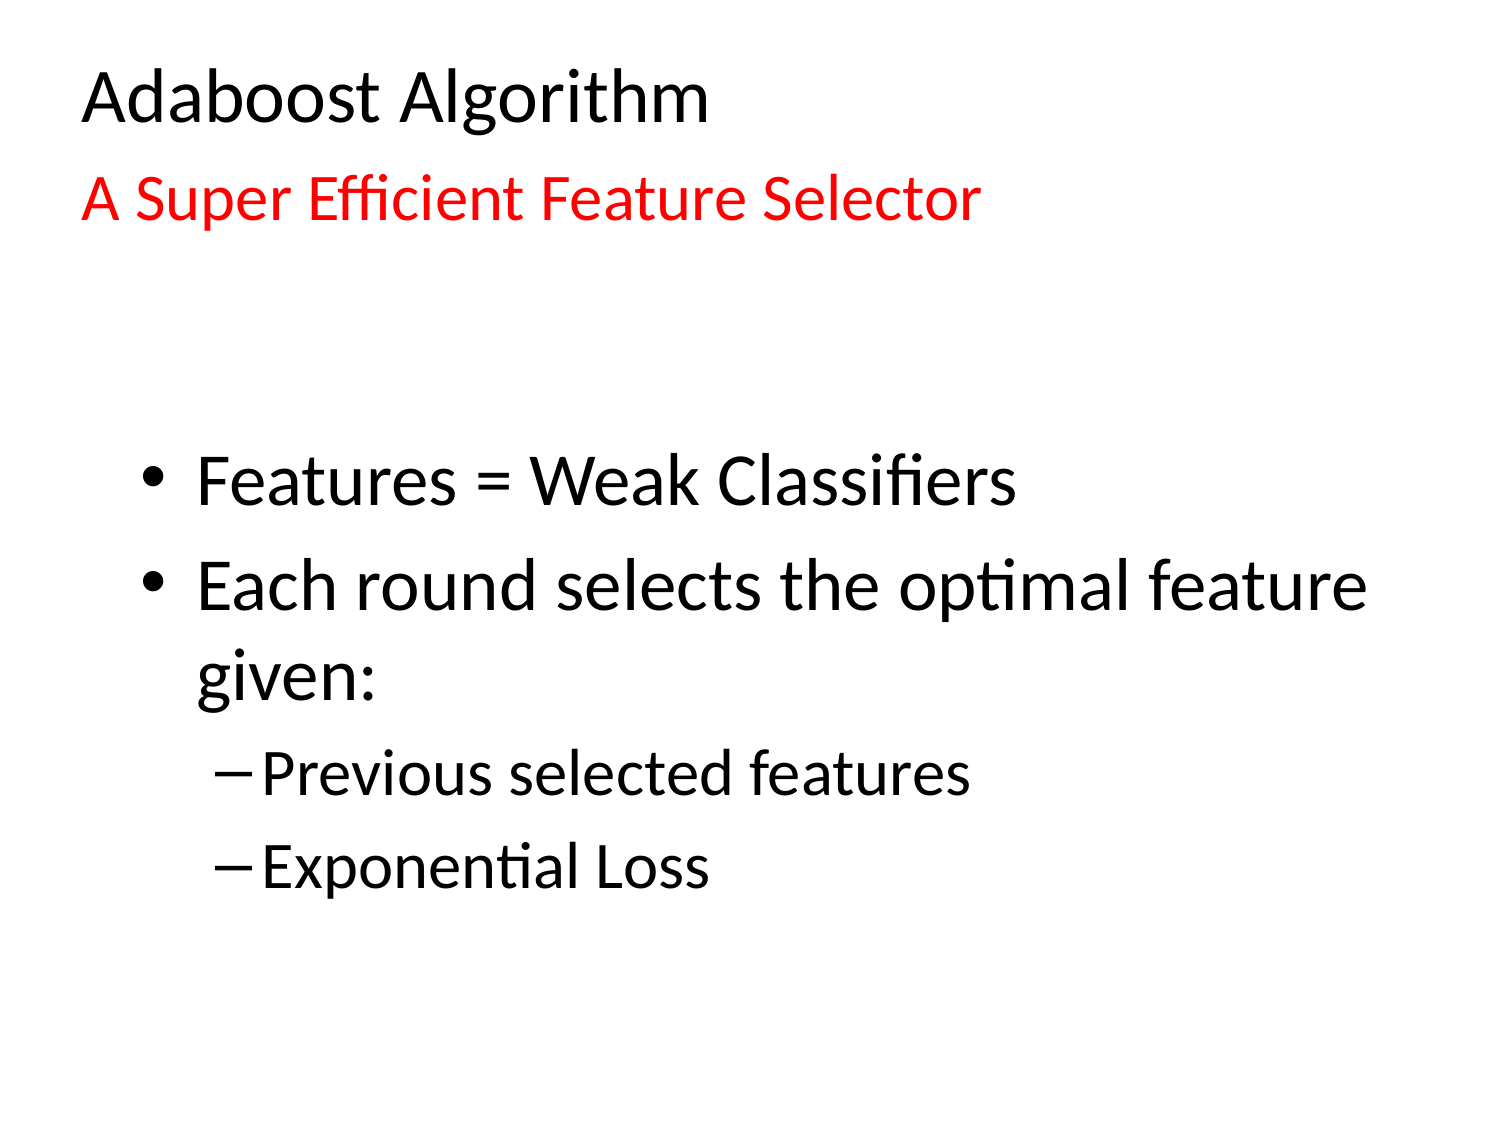

Adaboost Algorithm
# A Super Efficient Feature Selector
Features = Weak Classifiers
Each round selects the optimal feature given:
Previous selected features
Exponential Loss